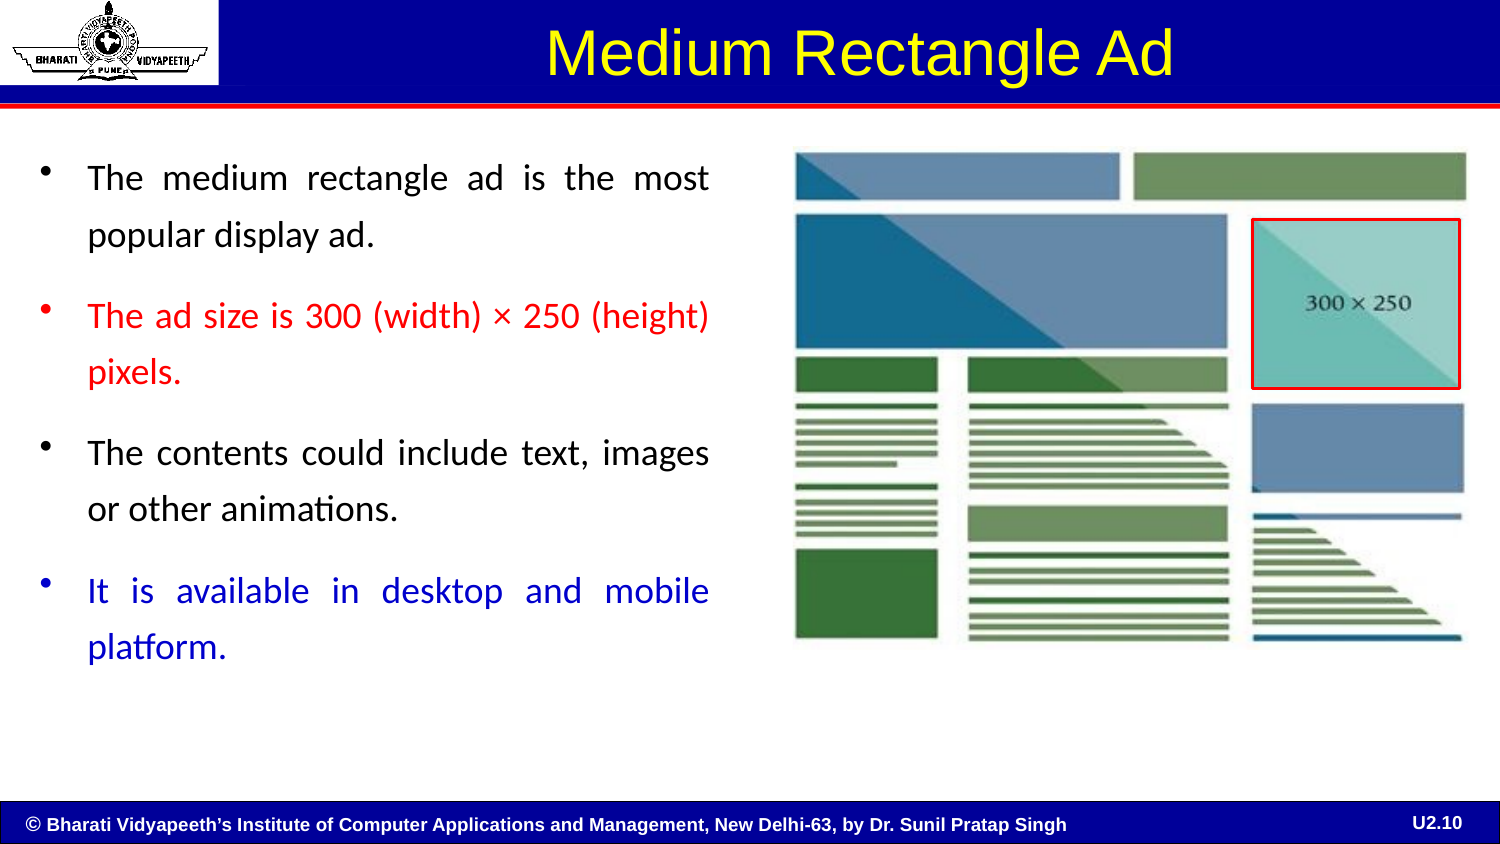

# Medium Rectangle Ad
The medium rectangle ad is the most popular display ad.
The ad size is 300 (width) × 250 (height) pixels.
The contents could include text, images or other animations.
It is available in desktop and mobile platform.